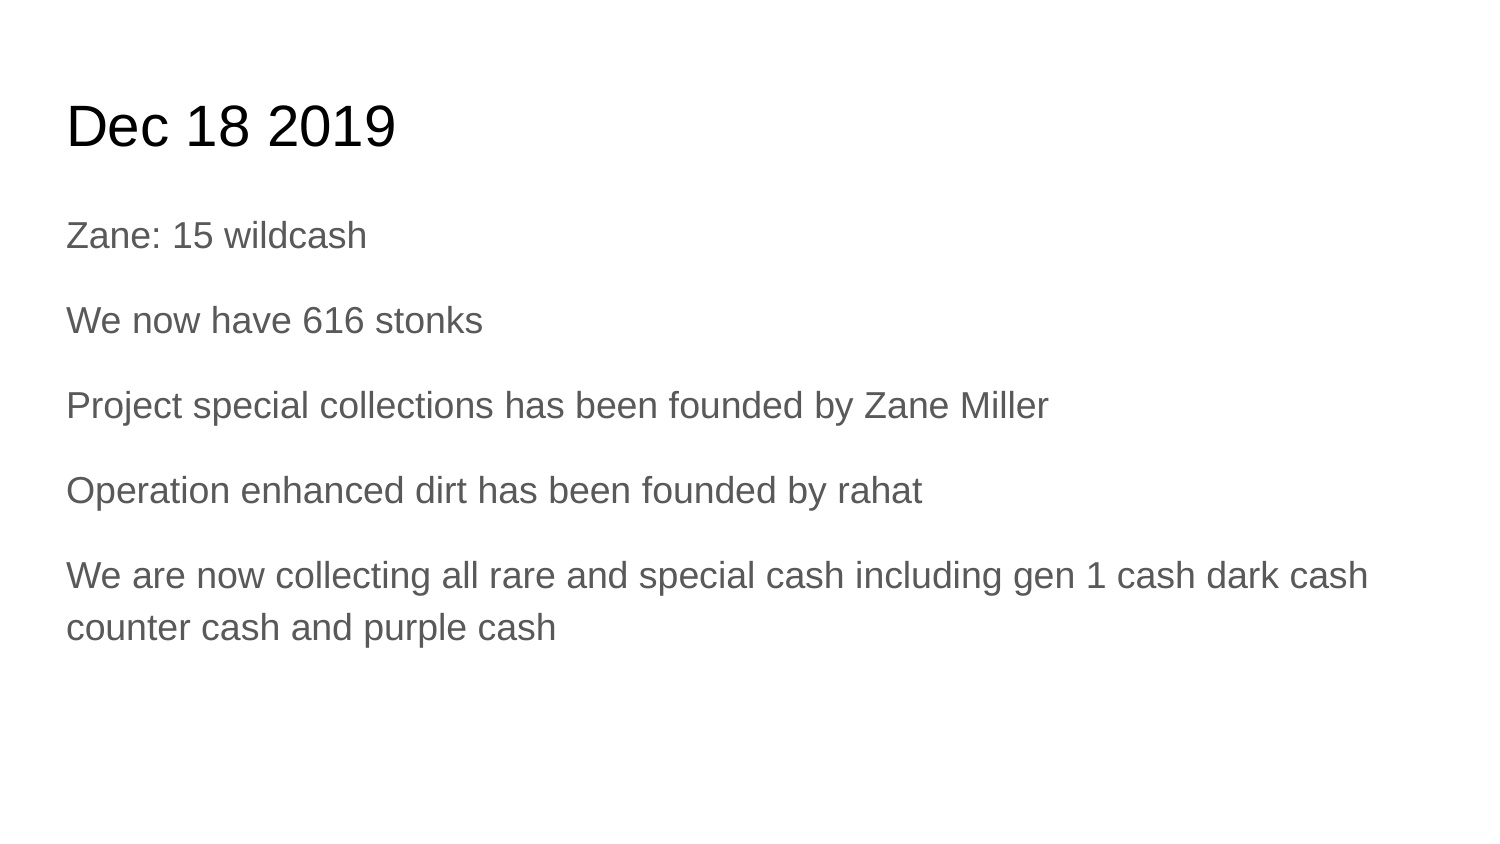

# Dec 18 2019
Zane: 15 wildcash
We now have 616 stonks
Project special collections has been founded by Zane Miller
Operation enhanced dirt has been founded by rahat
We are now collecting all rare and special cash including gen 1 cash dark cash counter cash and purple cash